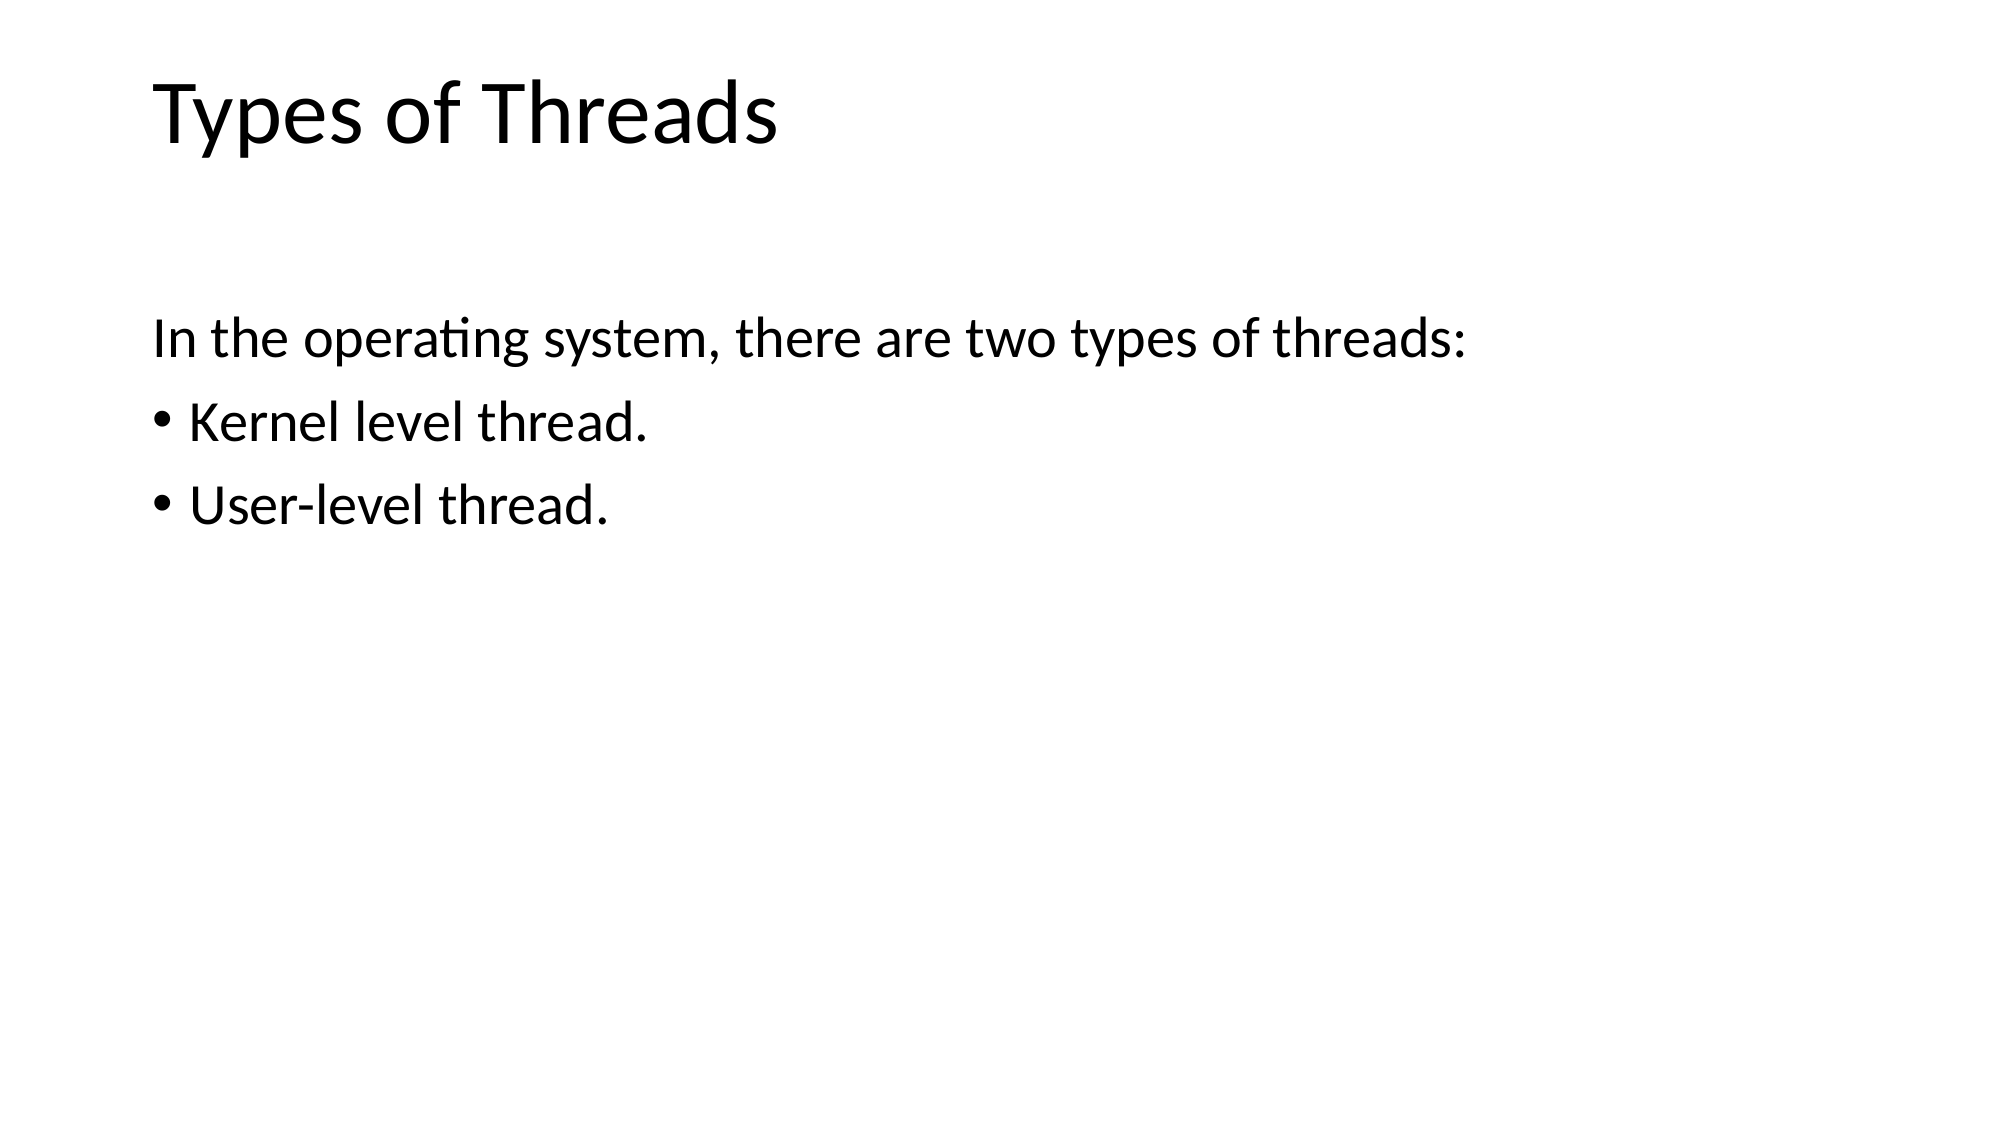

# Types of Threads
In the operating system, there are two types of threads:
Kernel level thread.
User-level thread.